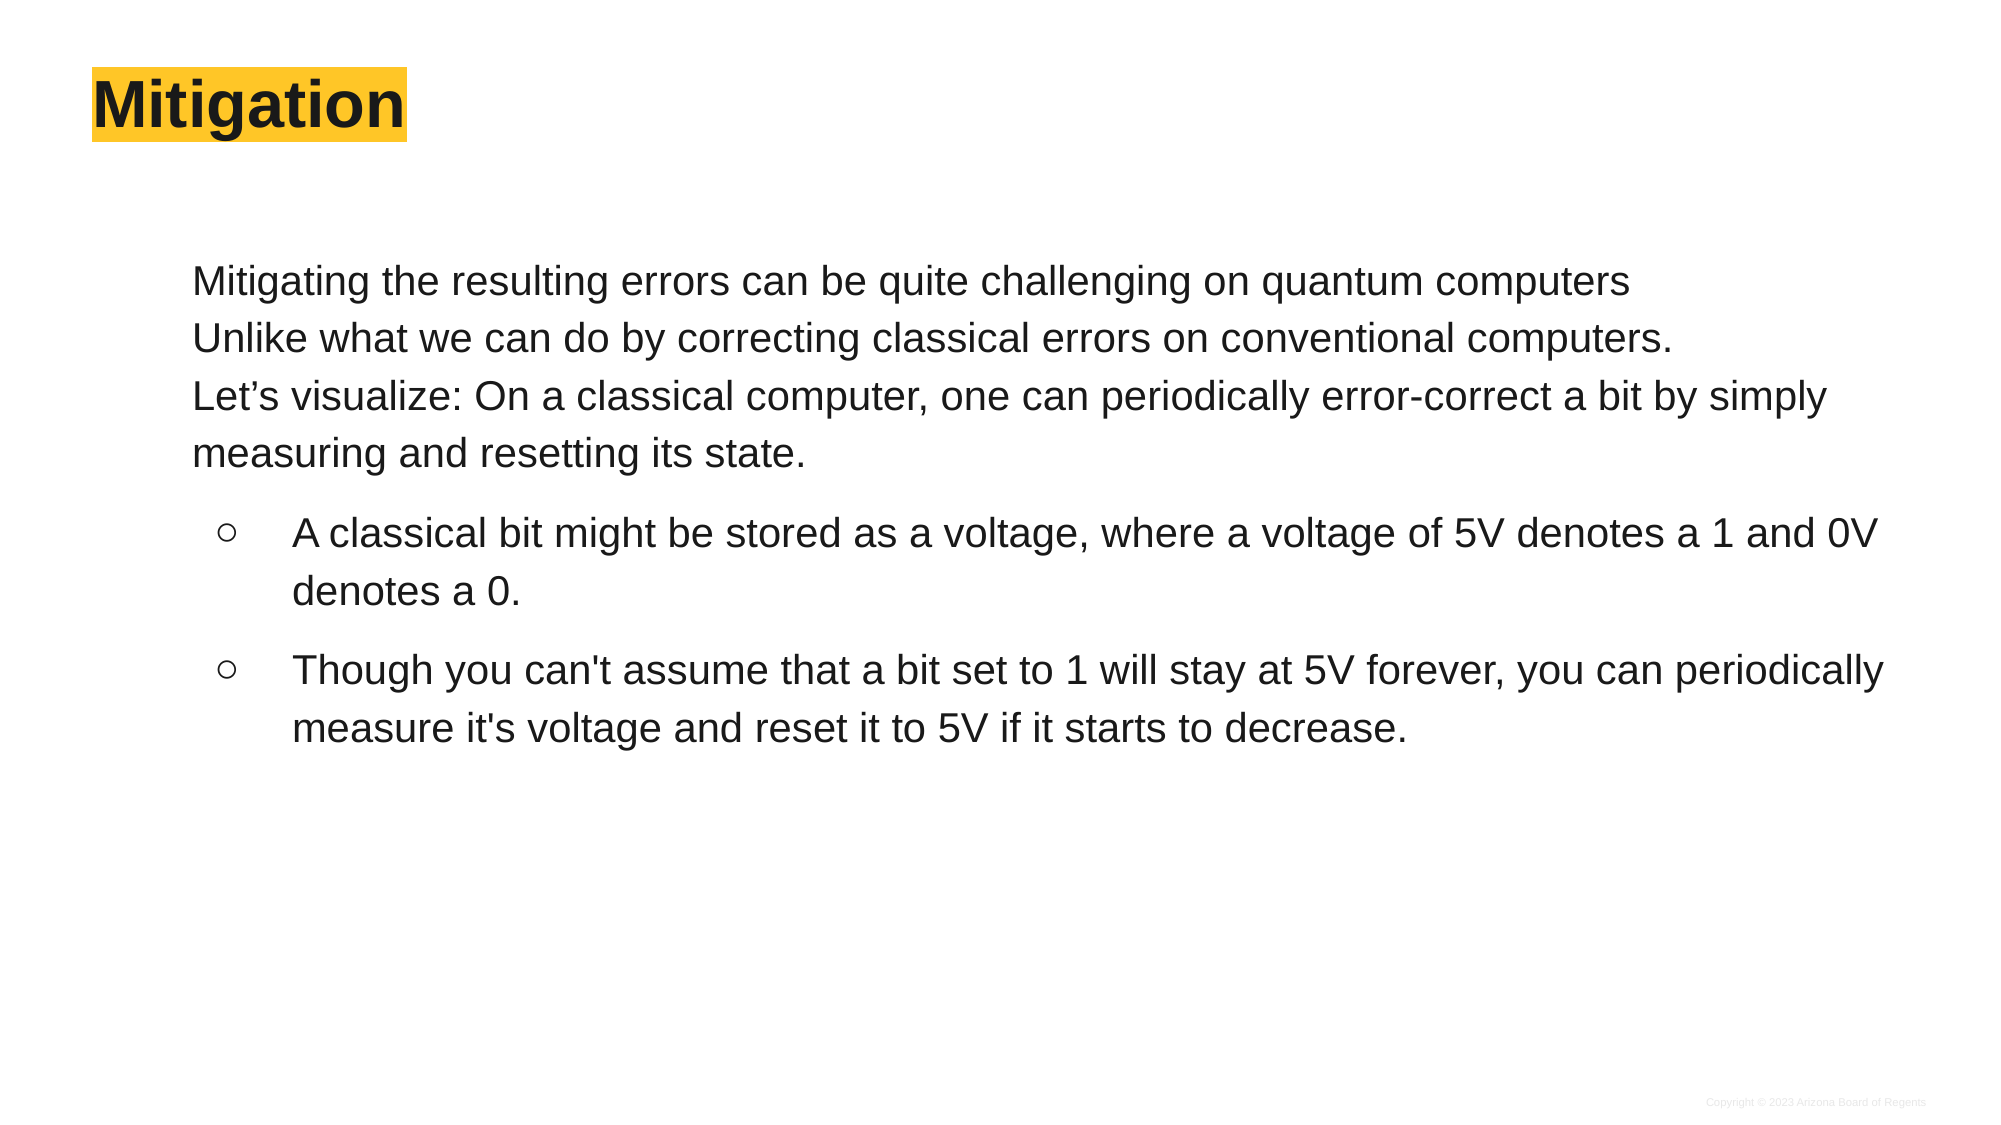

# Mitigation

Mitigating the resulting errors can be quite challenging on quantum computers
Unlike what we can do by correcting classical errors on conventional computers.
Let’s visualize: On a classical computer, one can periodically error-correct a bit by simply measuring and resetting its state.
A classical bit might be stored as a voltage, where a voltage of 5V denotes a 1 and 0V denotes a 0.
Though you can't assume that a bit set to 1 will stay at 5V forever, you can periodically measure it's voltage and reset it to 5V if it starts to decrease.